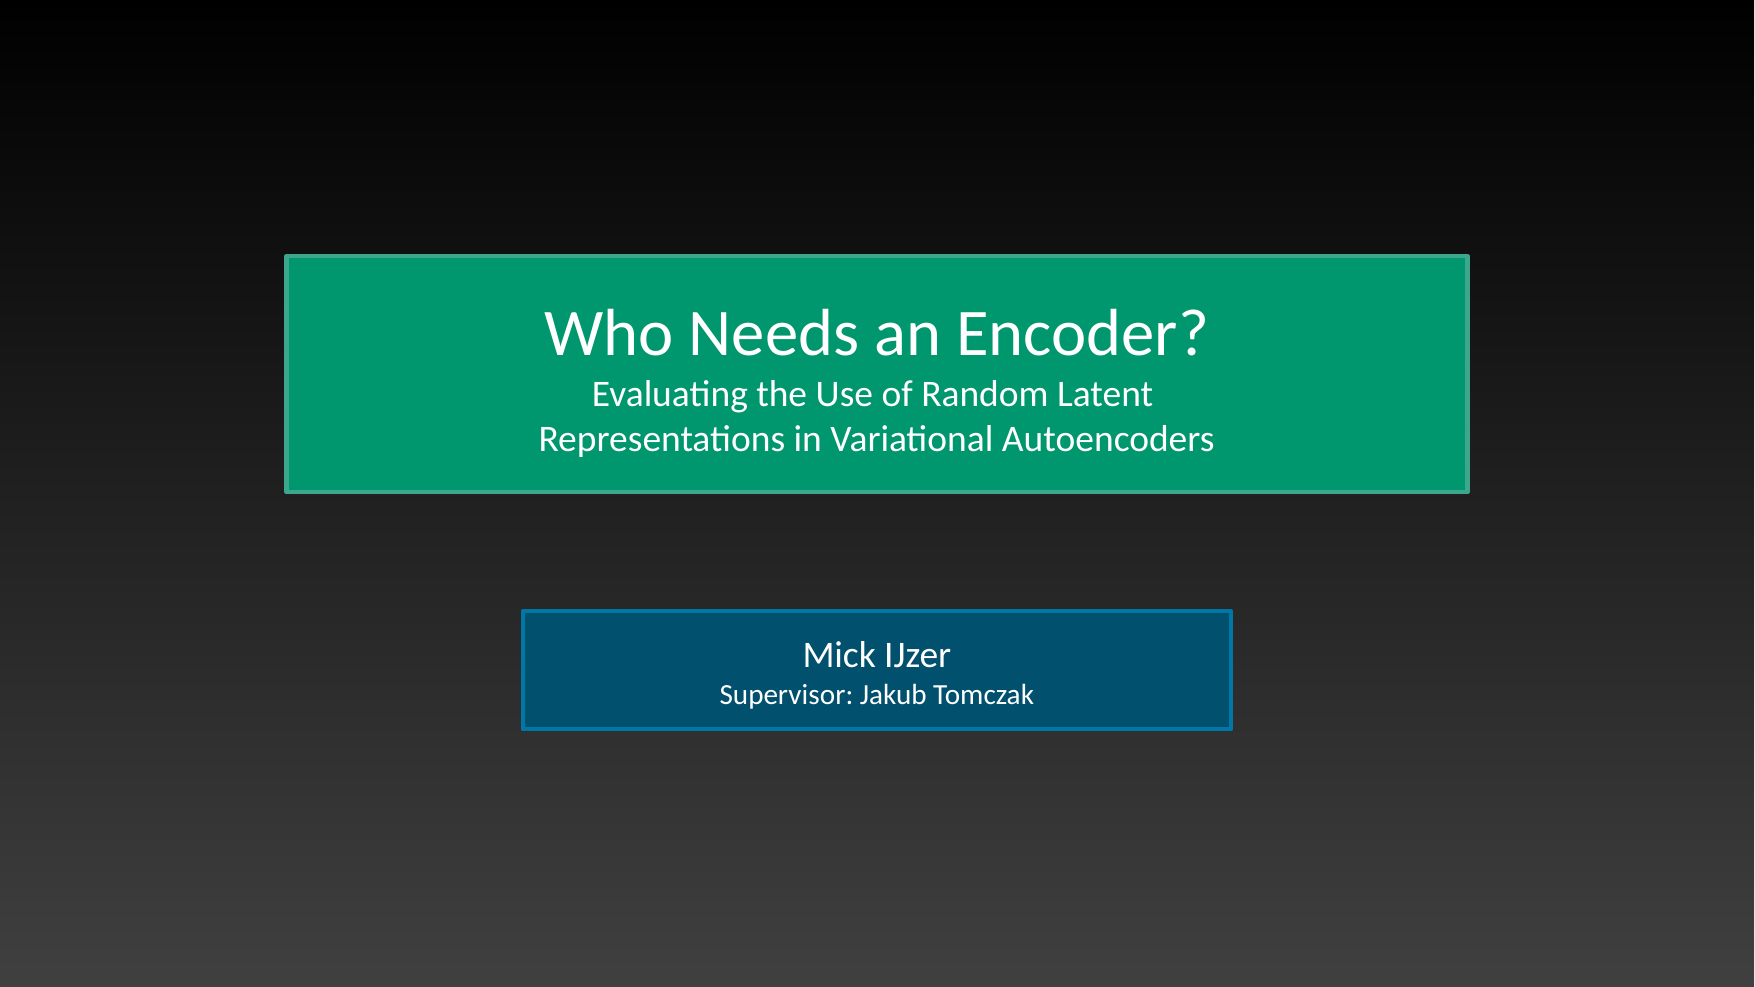

Who Needs an Encoder?
Evaluating the Use of Random Latent
Representations in Variational Autoencoders
Mick IJzer
Supervisor: Jakub Tomczak
1